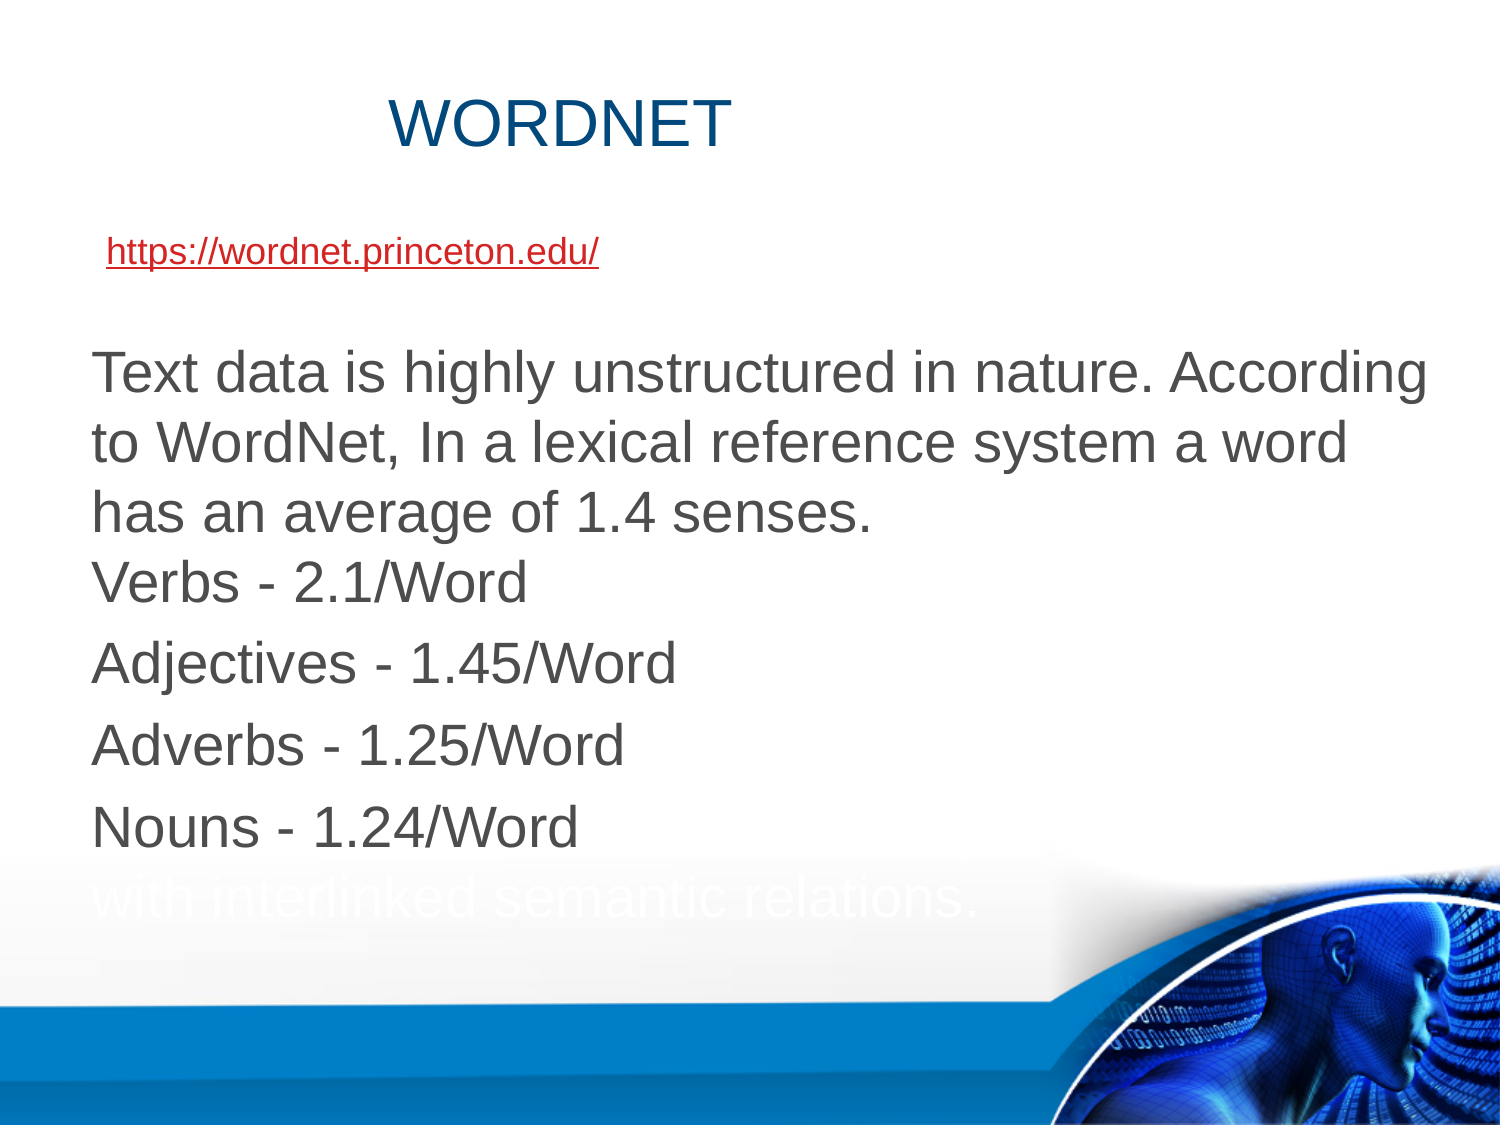

# WORDNET
https://wordnet.princeton.edu/
Text data is highly unstructured in nature. According to WordNet, In a lexical reference system a word has an average of 1.4 senses. WordNet is the sem Verbs - 2.1/Word
Adjectives - 1.45/Word
Adverbs - 1.25/Word
Nouns - 1.24/Word antic dictionary of English words with interlinked semantic relations.